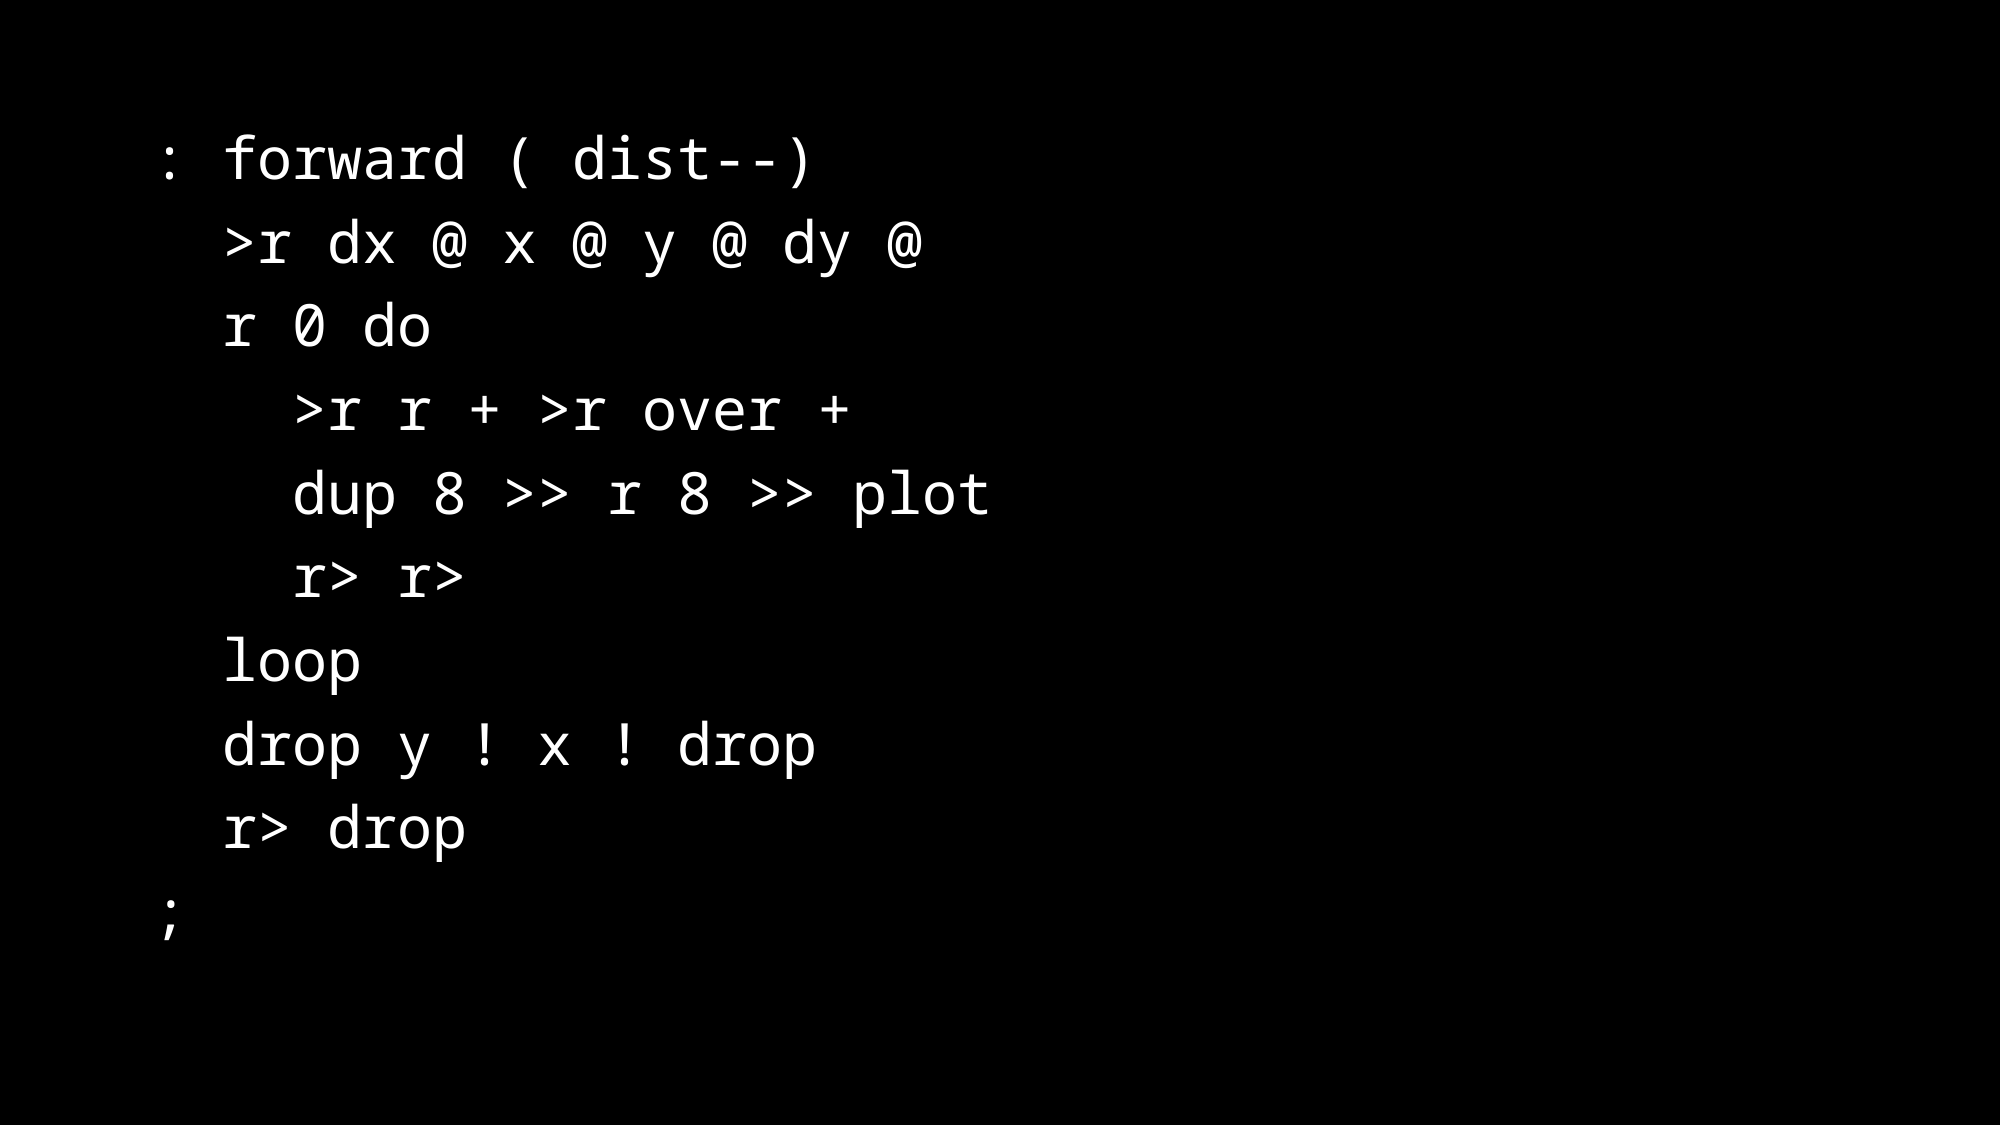

: forward ( dist--)
  >r dx @ x @ y @ dy @
  r 0 do
    >r r + >r over +
    dup 8 >> r 8 >> plot
    r> r>
  loop
  drop y ! x ! drop
  r> drop
;